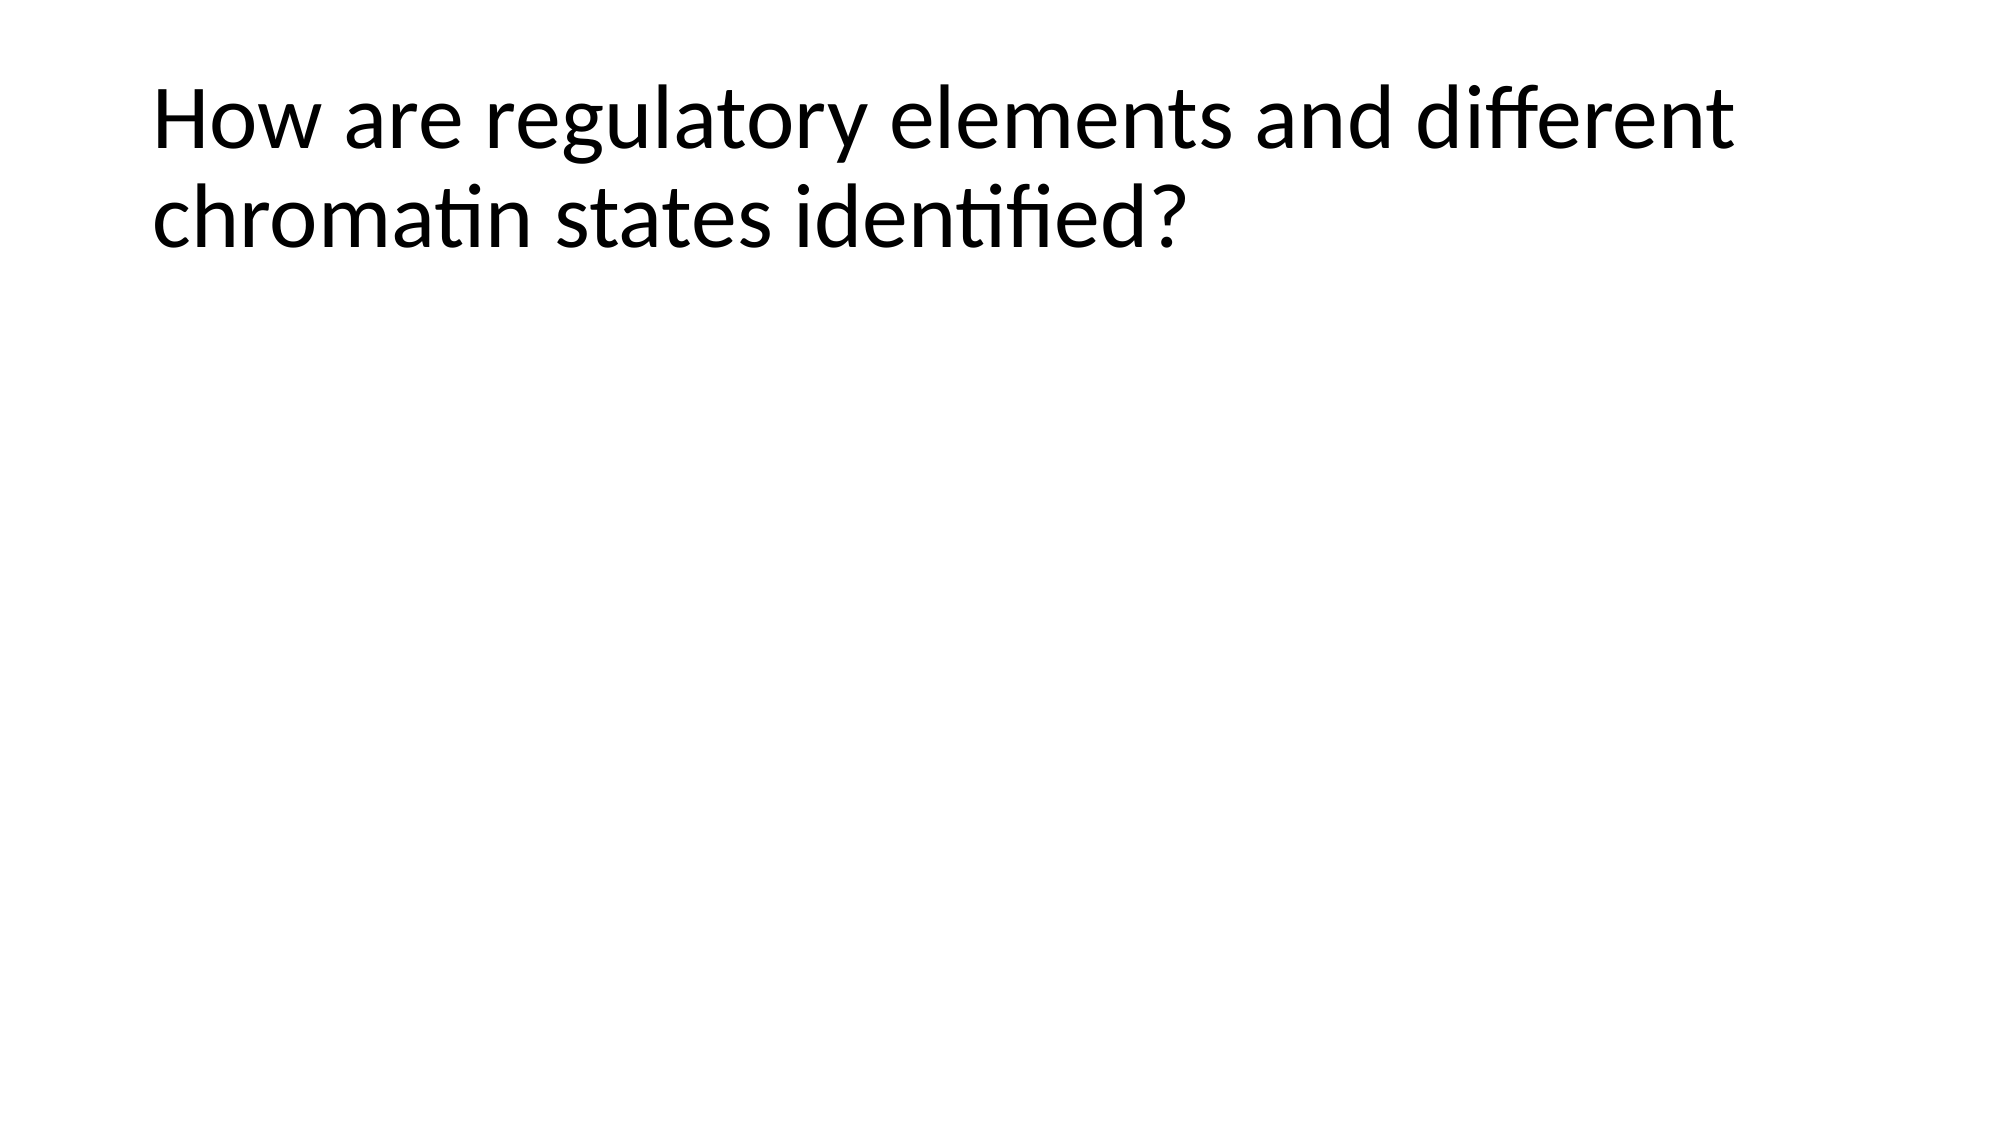

# How are regulatory elements and different chromatin states identified?